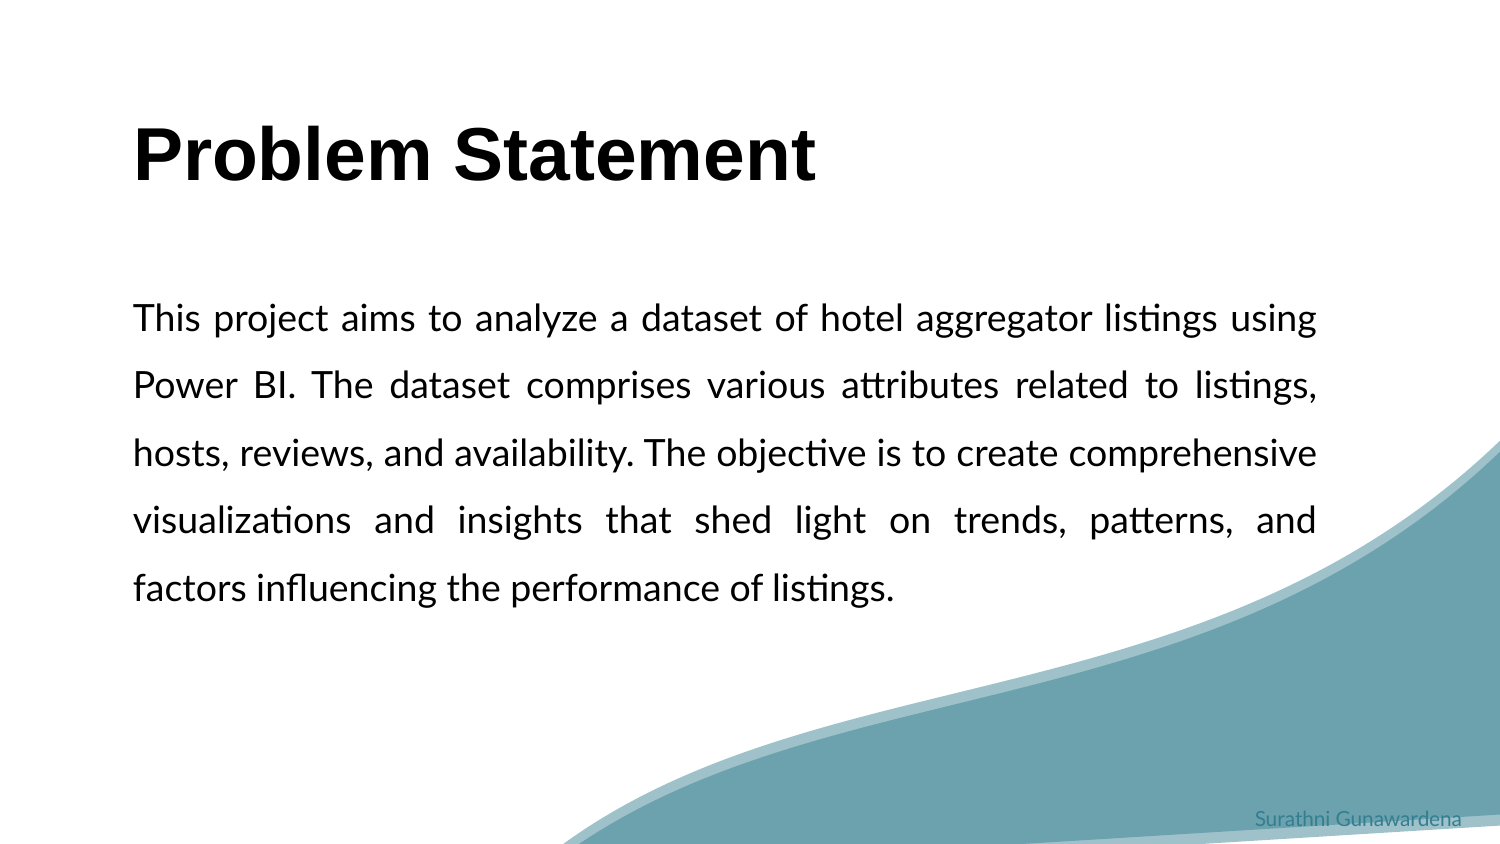

# Problem Statement
This project aims to analyze a dataset of hotel aggregator listings using Power BI. The dataset comprises various attributes related to listings, hosts, reviews, and availability. The objective is to create comprehensive visualizations and insights that shed light on trends, patterns, and factors influencing the performance of listings.

Surathni Gunawardena